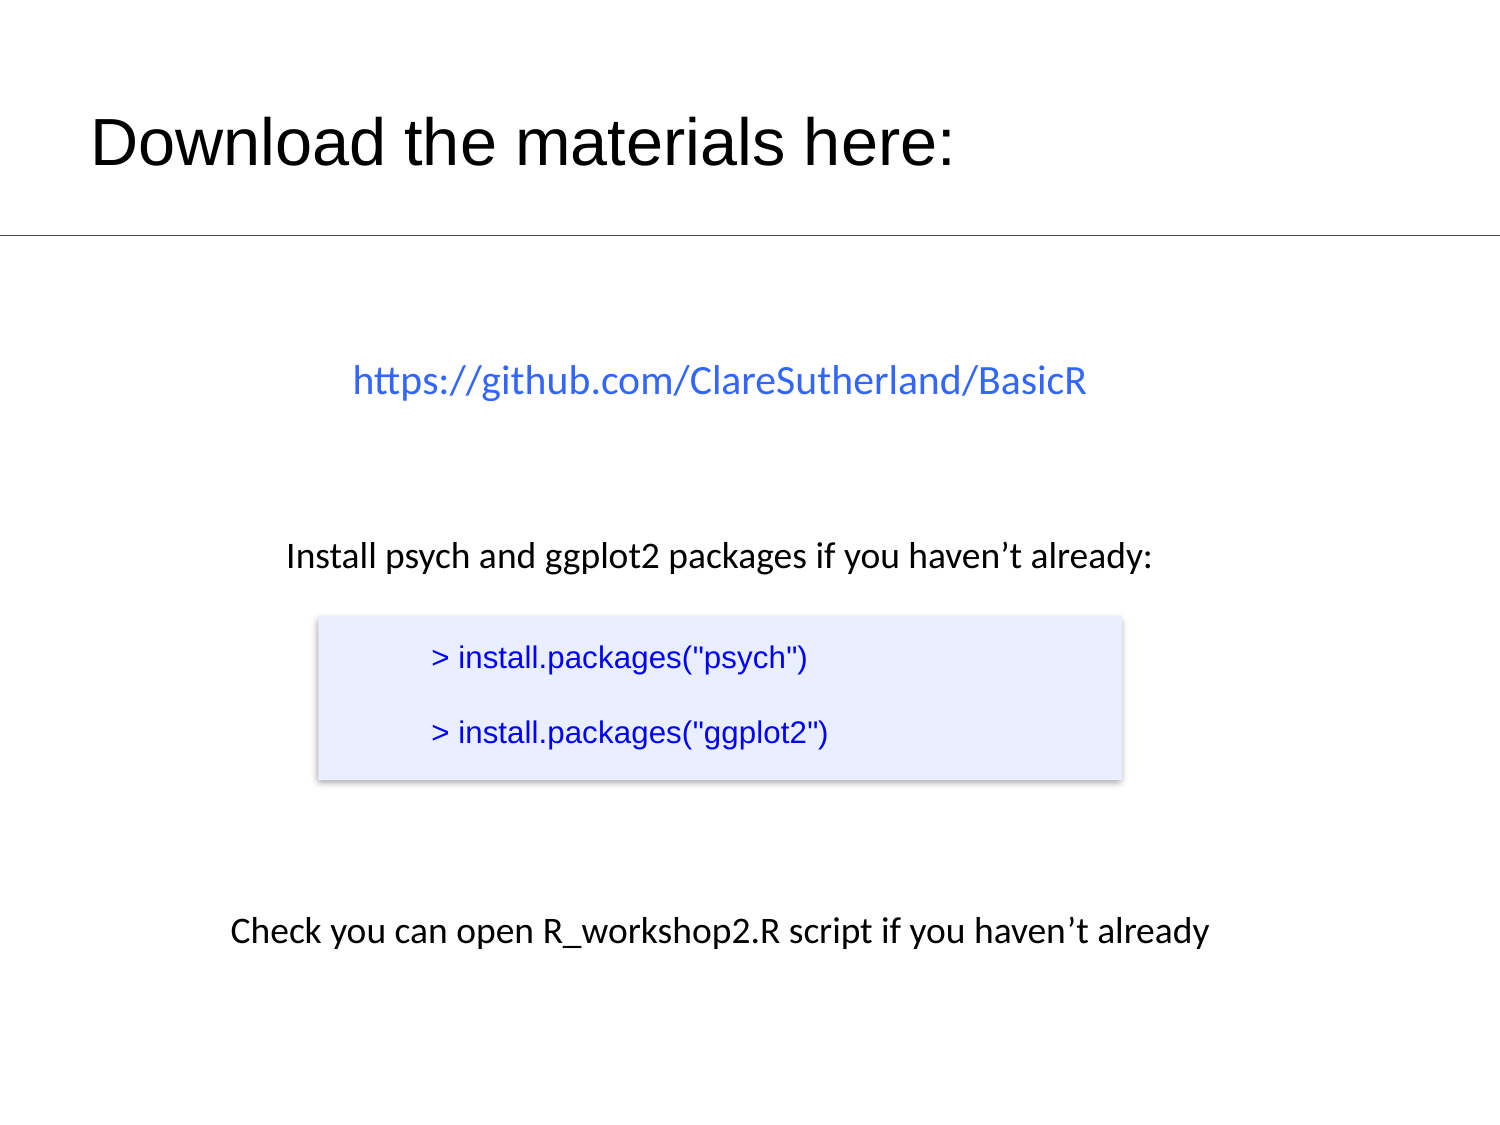

# Download the materials here:
https://github.com/ClareSutherland/BasicR
Install psych and ggplot2 packages if you haven’t already:

> install.packages("psych")

> install.packages("ggplot2")

Check you can open R_workshop2.R script if you haven’t already